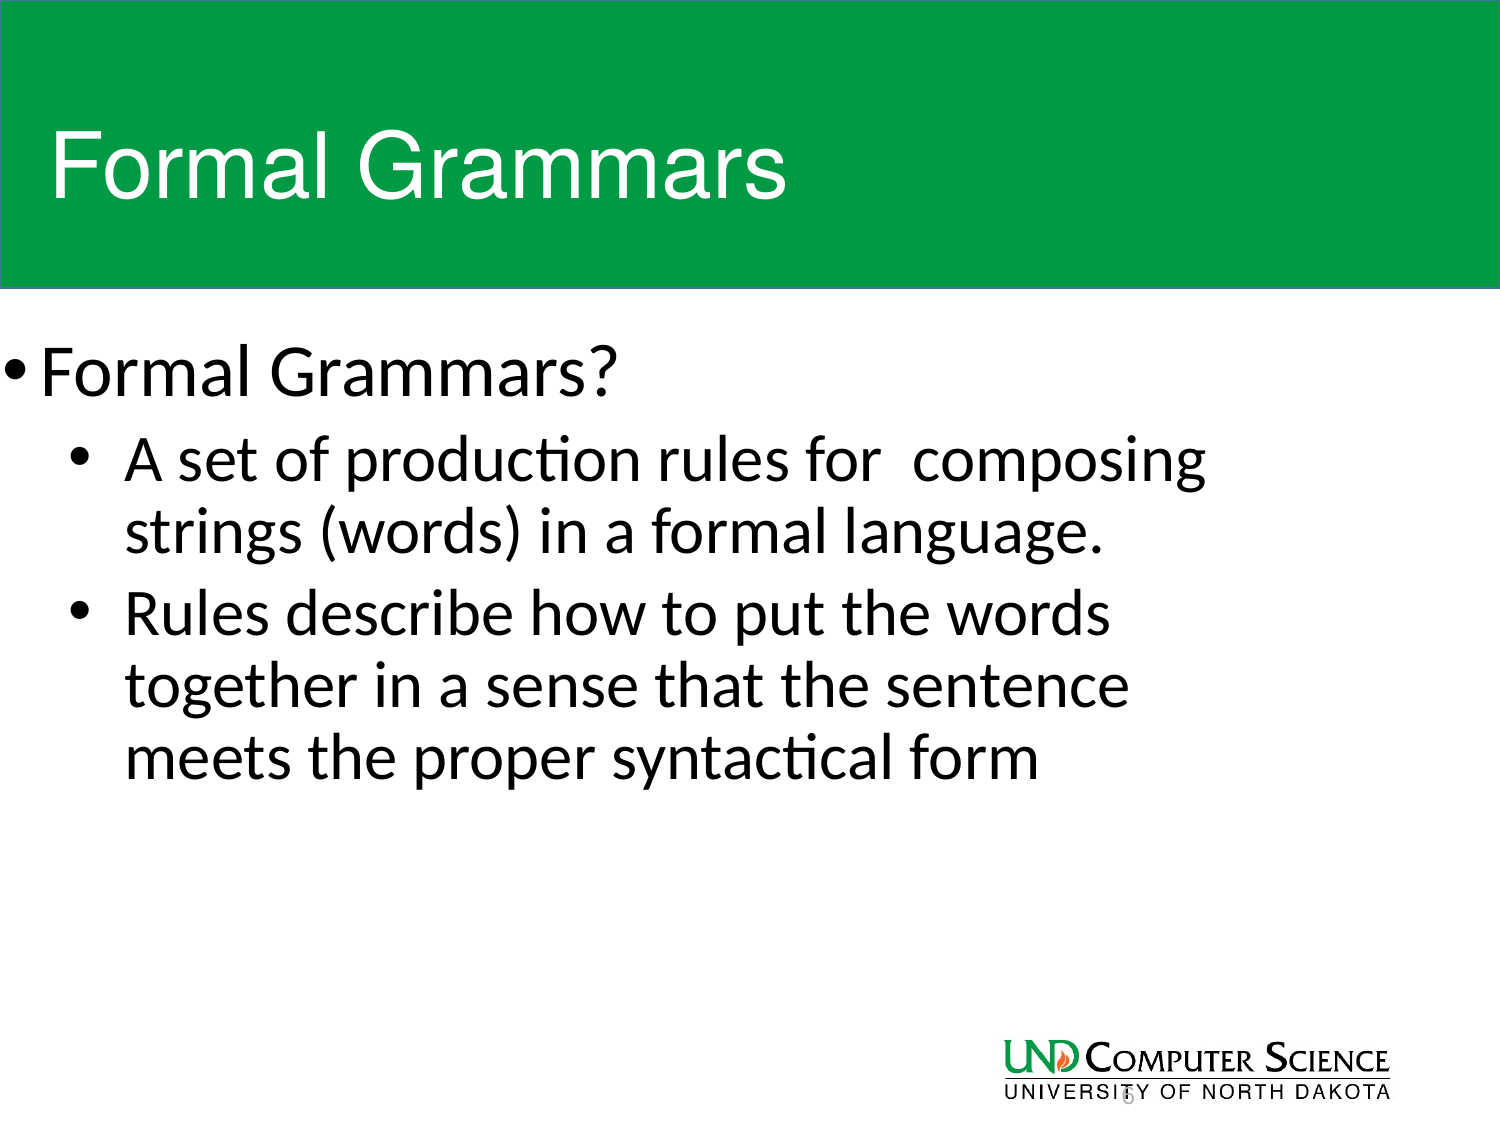

# Formal Grammars
Formal Grammars?
A set of production rules for  composing strings (words) in a formal language.
Rules describe how to put the words together in a sense that the sentence meets the proper syntactical form

6